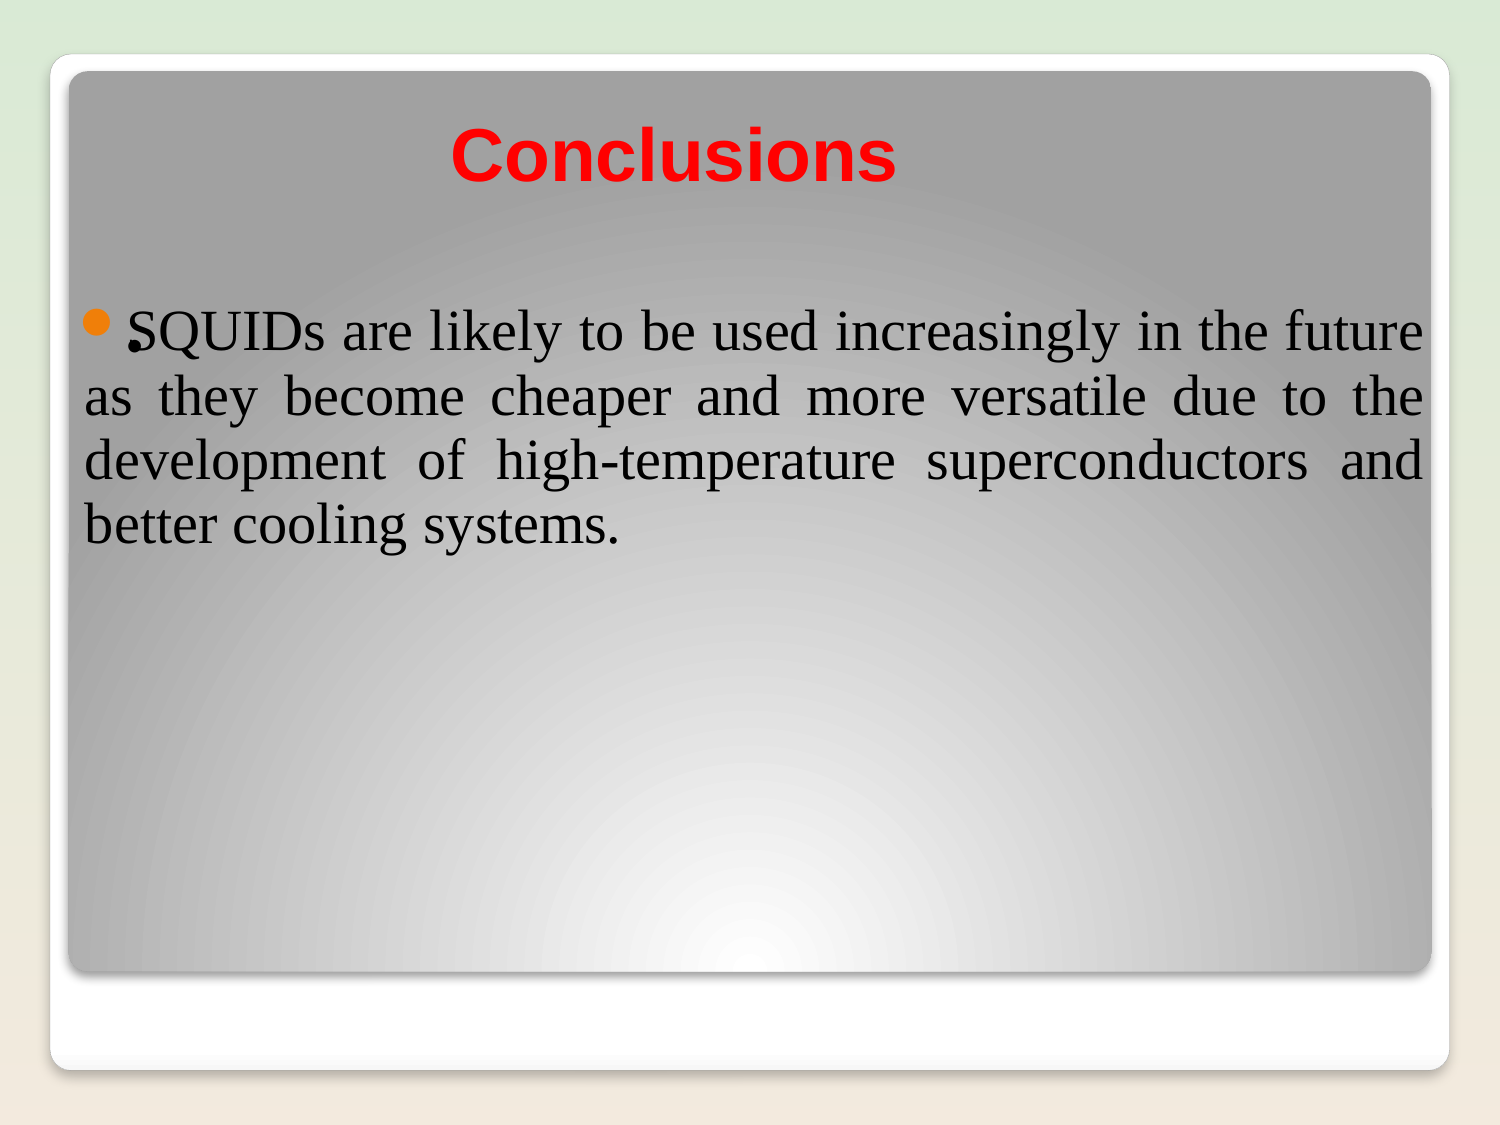

# Conclusions
SQUIDs are likely to be used increasingly in the future as they become cheaper and more versatile due to the development of high-temperature superconductors and better cooling systems.
●